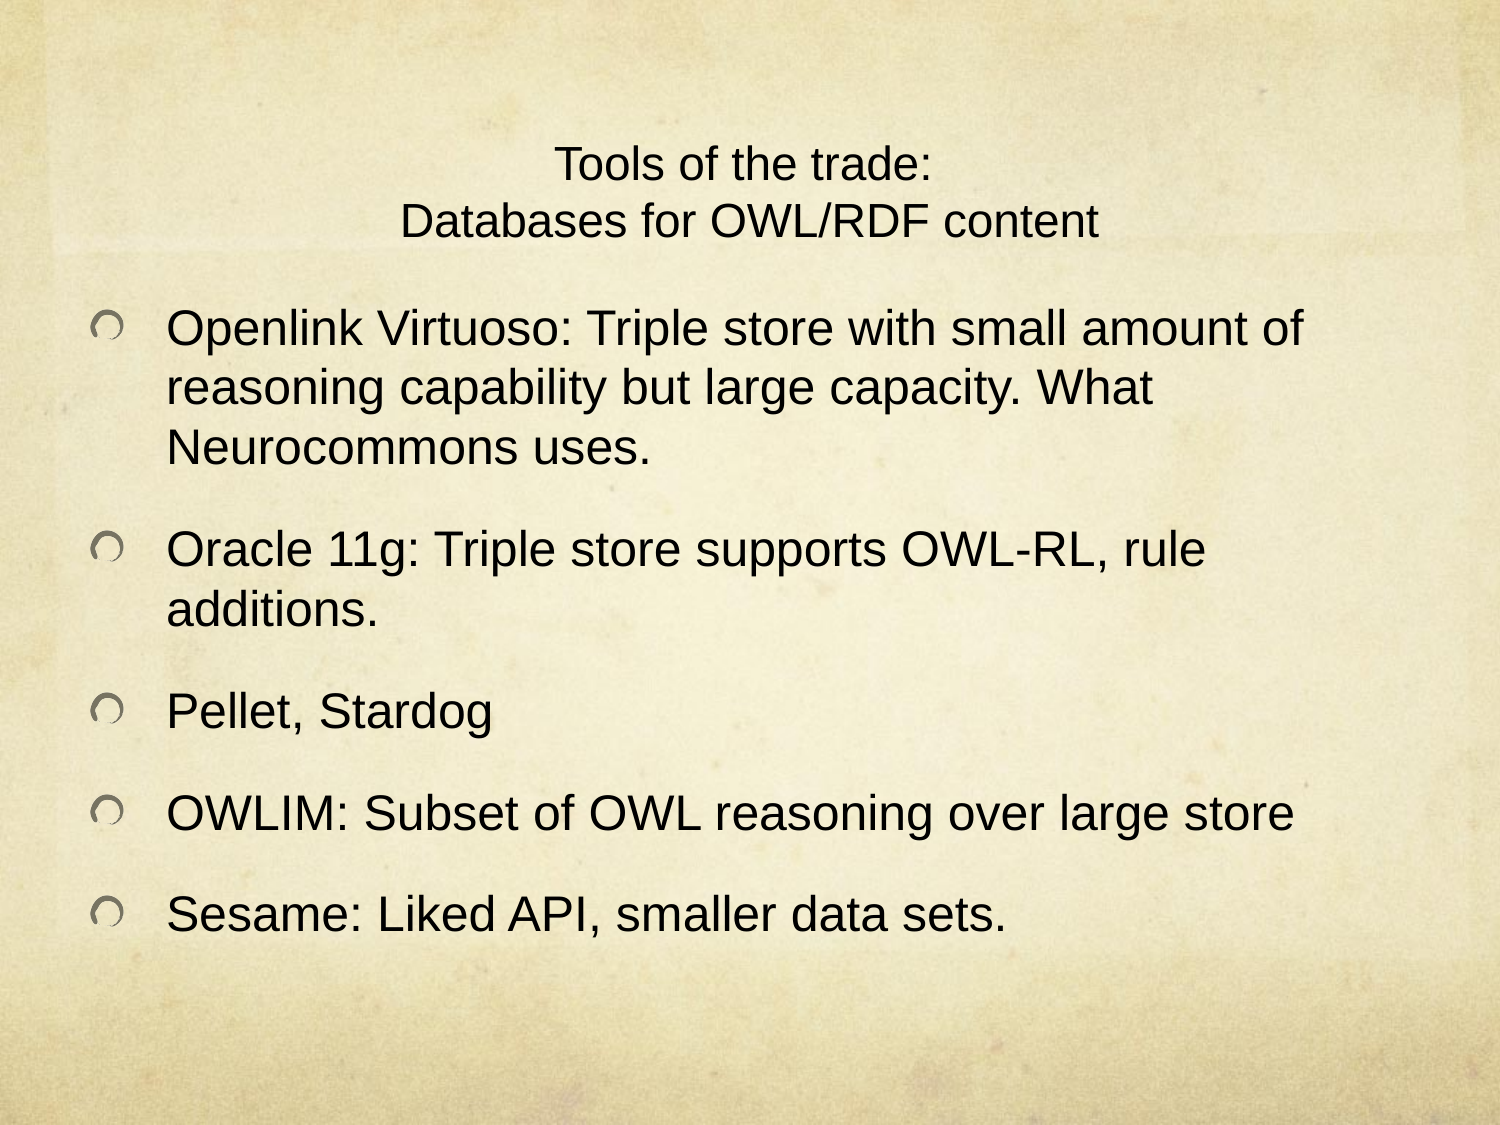

# Tools of the trade: Databases for OWL/RDF content
Openlink Virtuoso: Triple store with small amount of reasoning capability but large capacity. What Neurocommons uses.
Oracle 11g: Triple store supports OWL-RL, rule additions.
Pellet, Stardog
OWLIM: Subset of OWL reasoning over large store
Sesame: Liked API, smaller data sets.